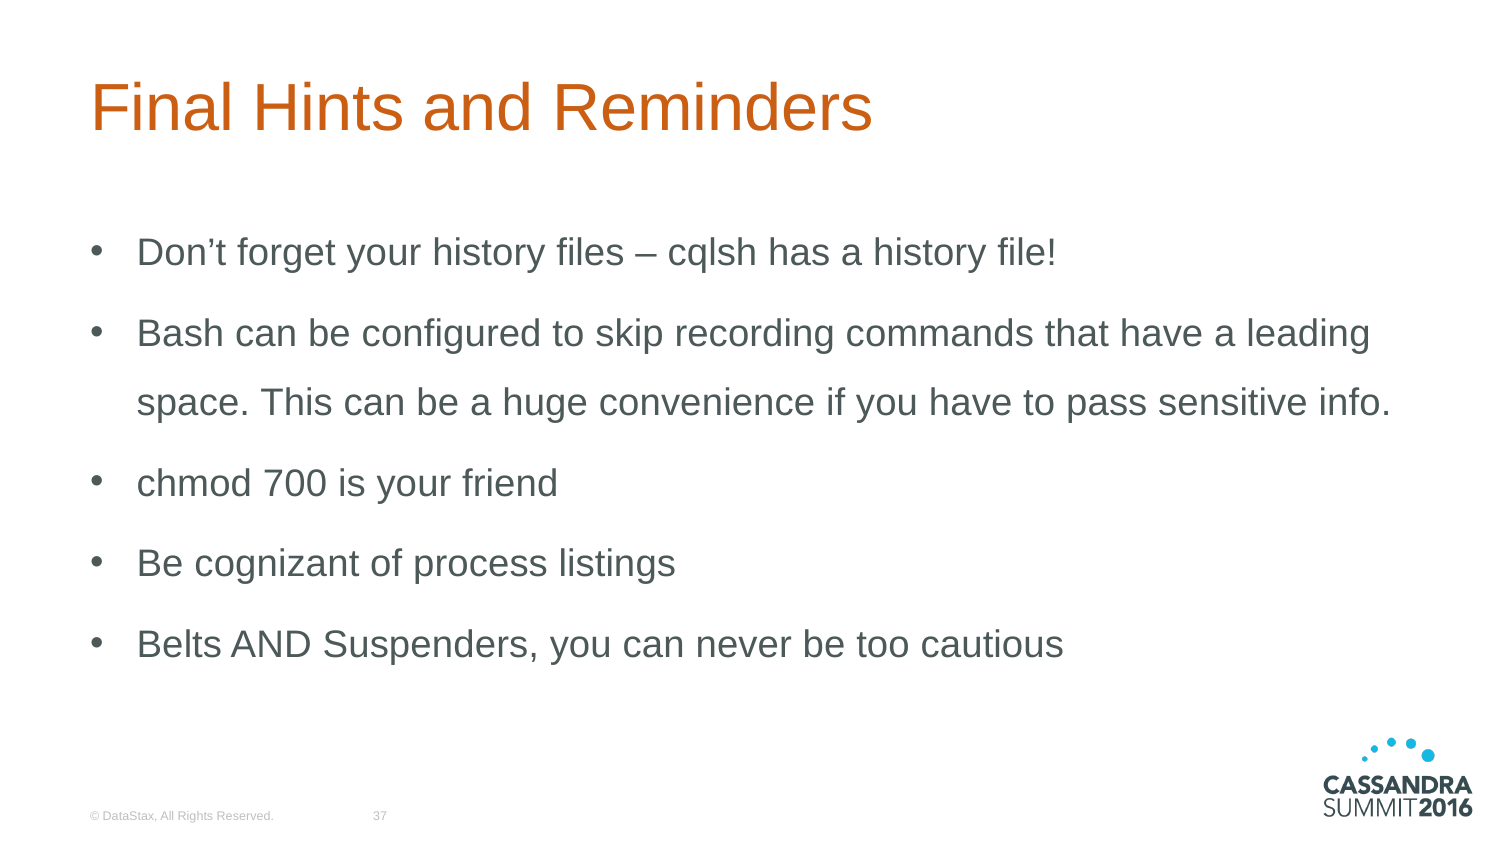

# Final Hints and Reminders
Don’t forget your history files – cqlsh has a history file!
Bash can be configured to skip recording commands that have a leading space. This can be a huge convenience if you have to pass sensitive info.
chmod 700 is your friend
Be cognizant of process listings
Belts AND Suspenders, you can never be too cautious
© DataStax, All Rights Reserved.
37